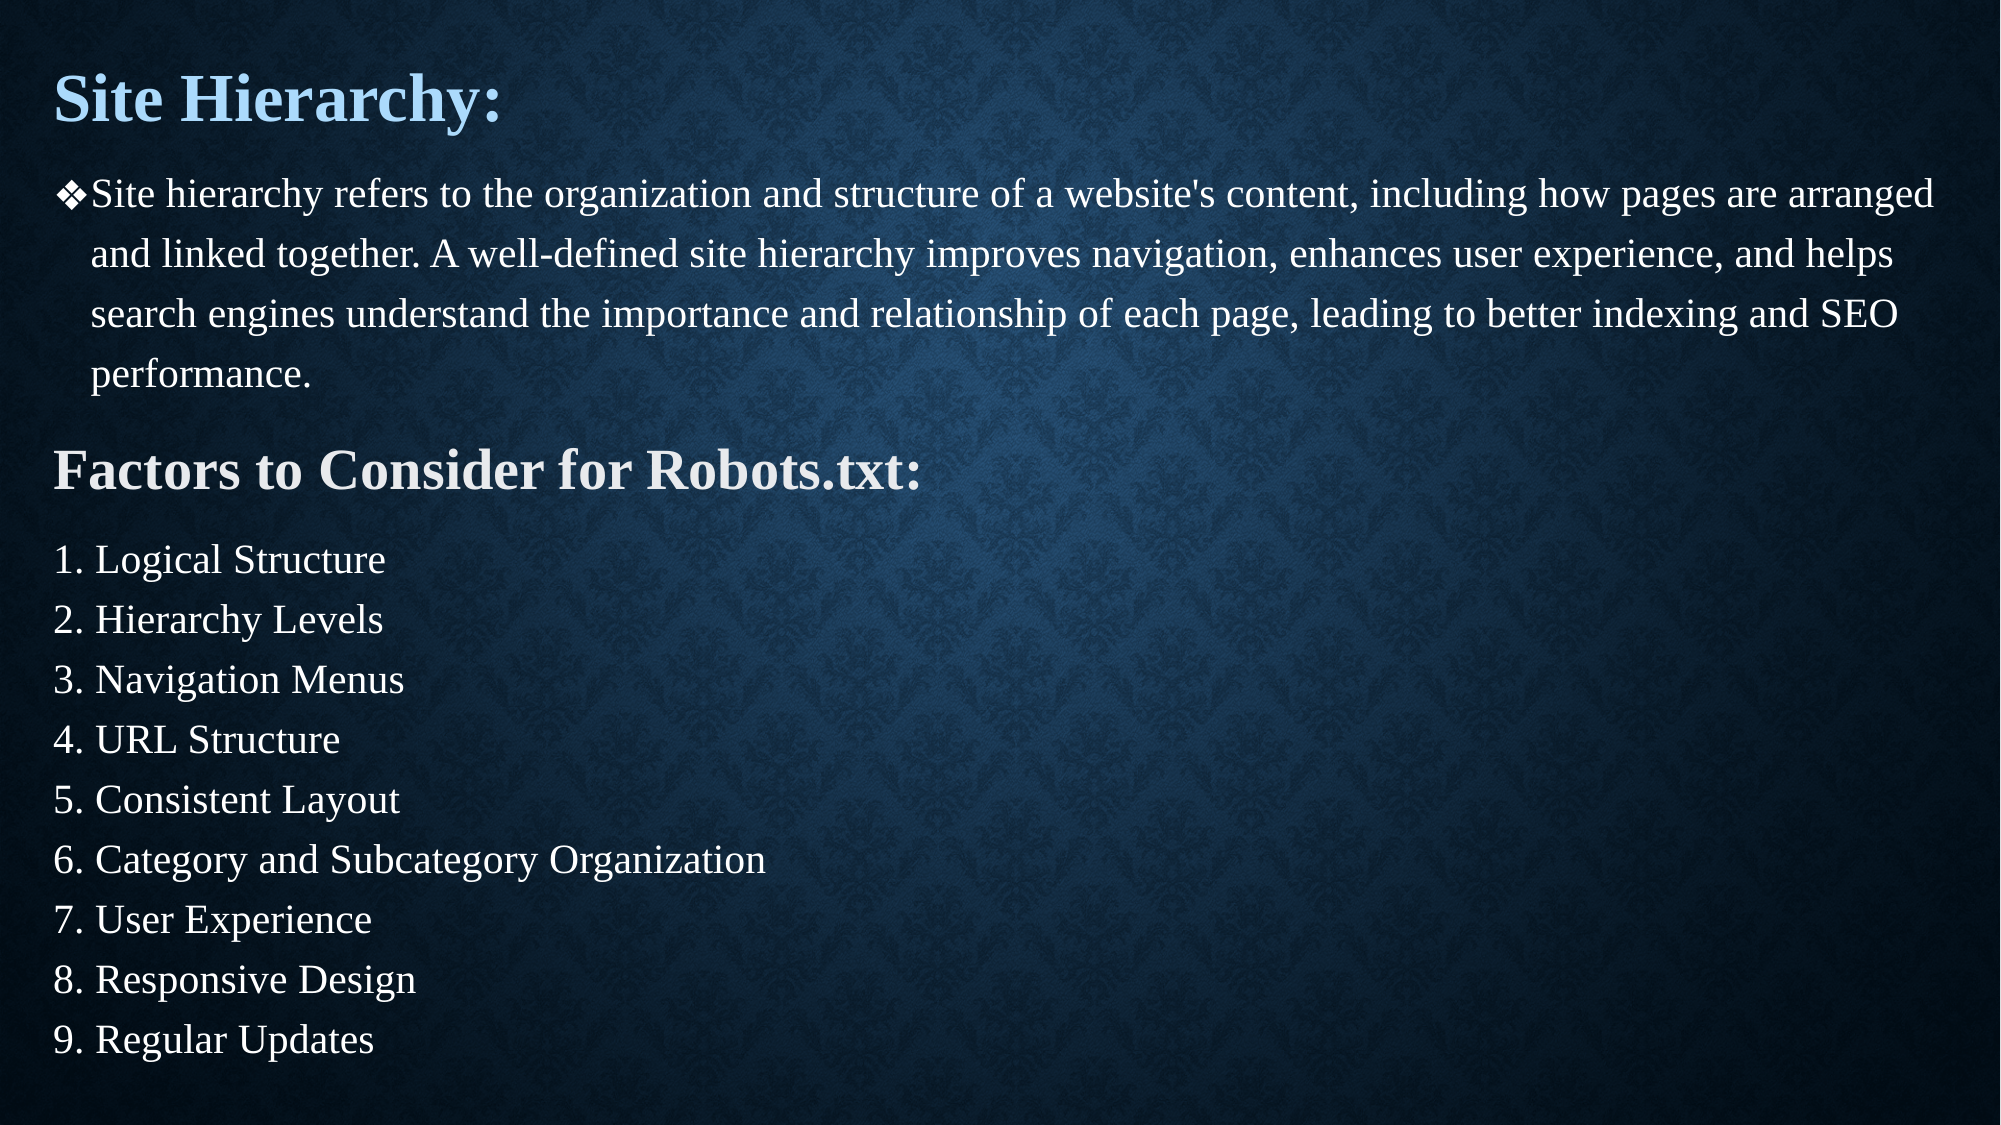

# .
Site Hierarchy:
Site hierarchy refers to the organization and structure of a website's content, including how pages are arranged and linked together. A well-defined site hierarchy improves navigation, enhances user experience, and helps search engines understand the importance and relationship of each page, leading to better indexing and SEO performance.
Factors to Consider for Robots.txt:
1. Logical Structure
2. Hierarchy Levels
3. Navigation Menus
4. URL Structure
5. Consistent Layout
6. Category and Subcategory Organization
7. User Experience
8. Responsive Design
9. Regular Updates